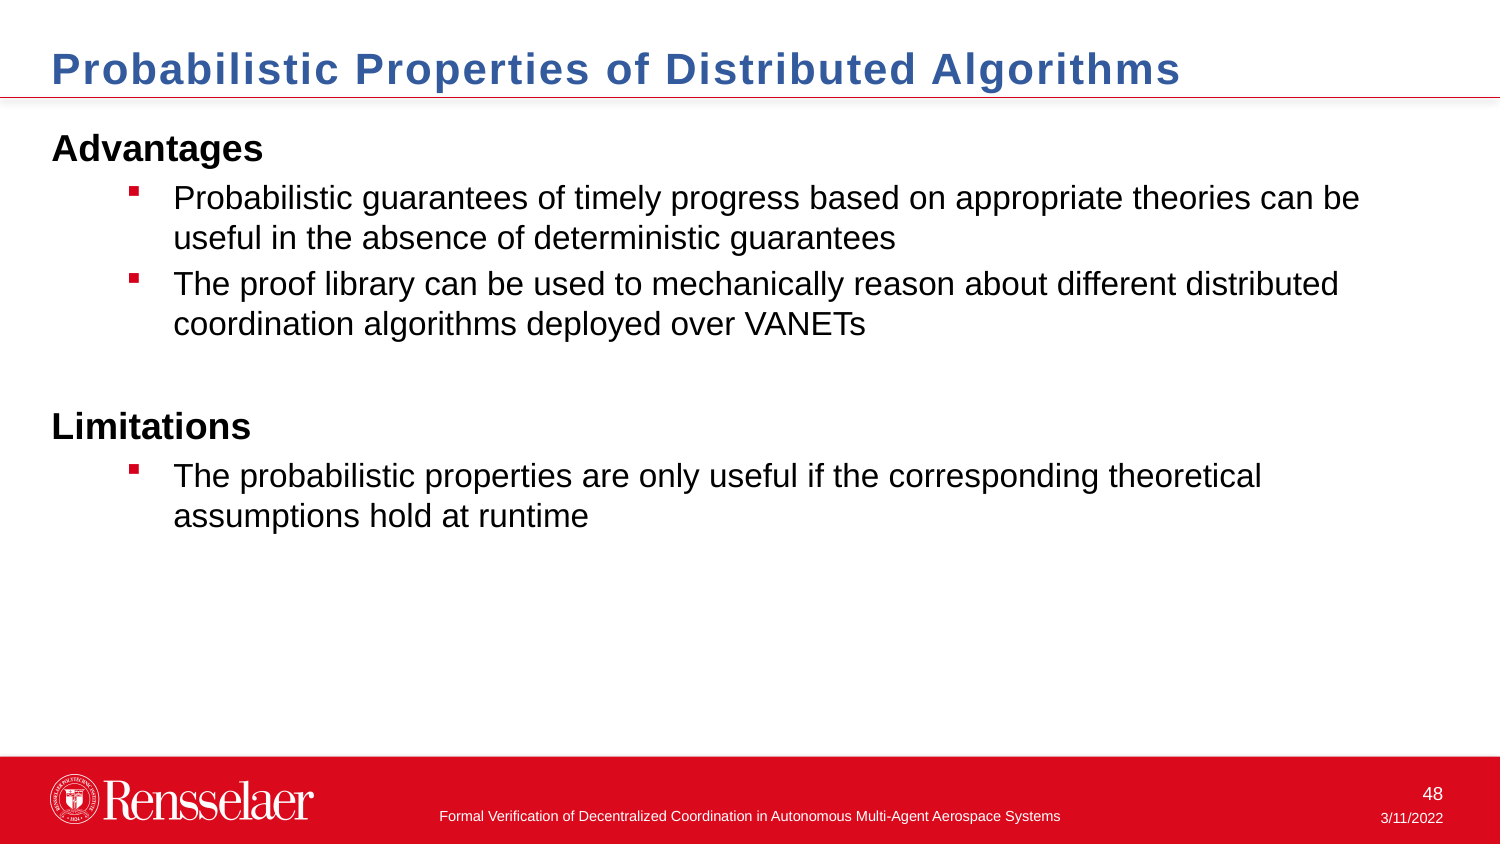

Probabilistic Properties of Distributed Algorithms
Advantages
Probabilistic guarantees of timely progress based on appropriate theories can be useful in the absence of deterministic guarantees
The proof library can be used to mechanically reason about different distributed coordination algorithms deployed over VANETs

Limitations
The probabilistic properties are only useful if the corresponding theoretical assumptions hold at runtime